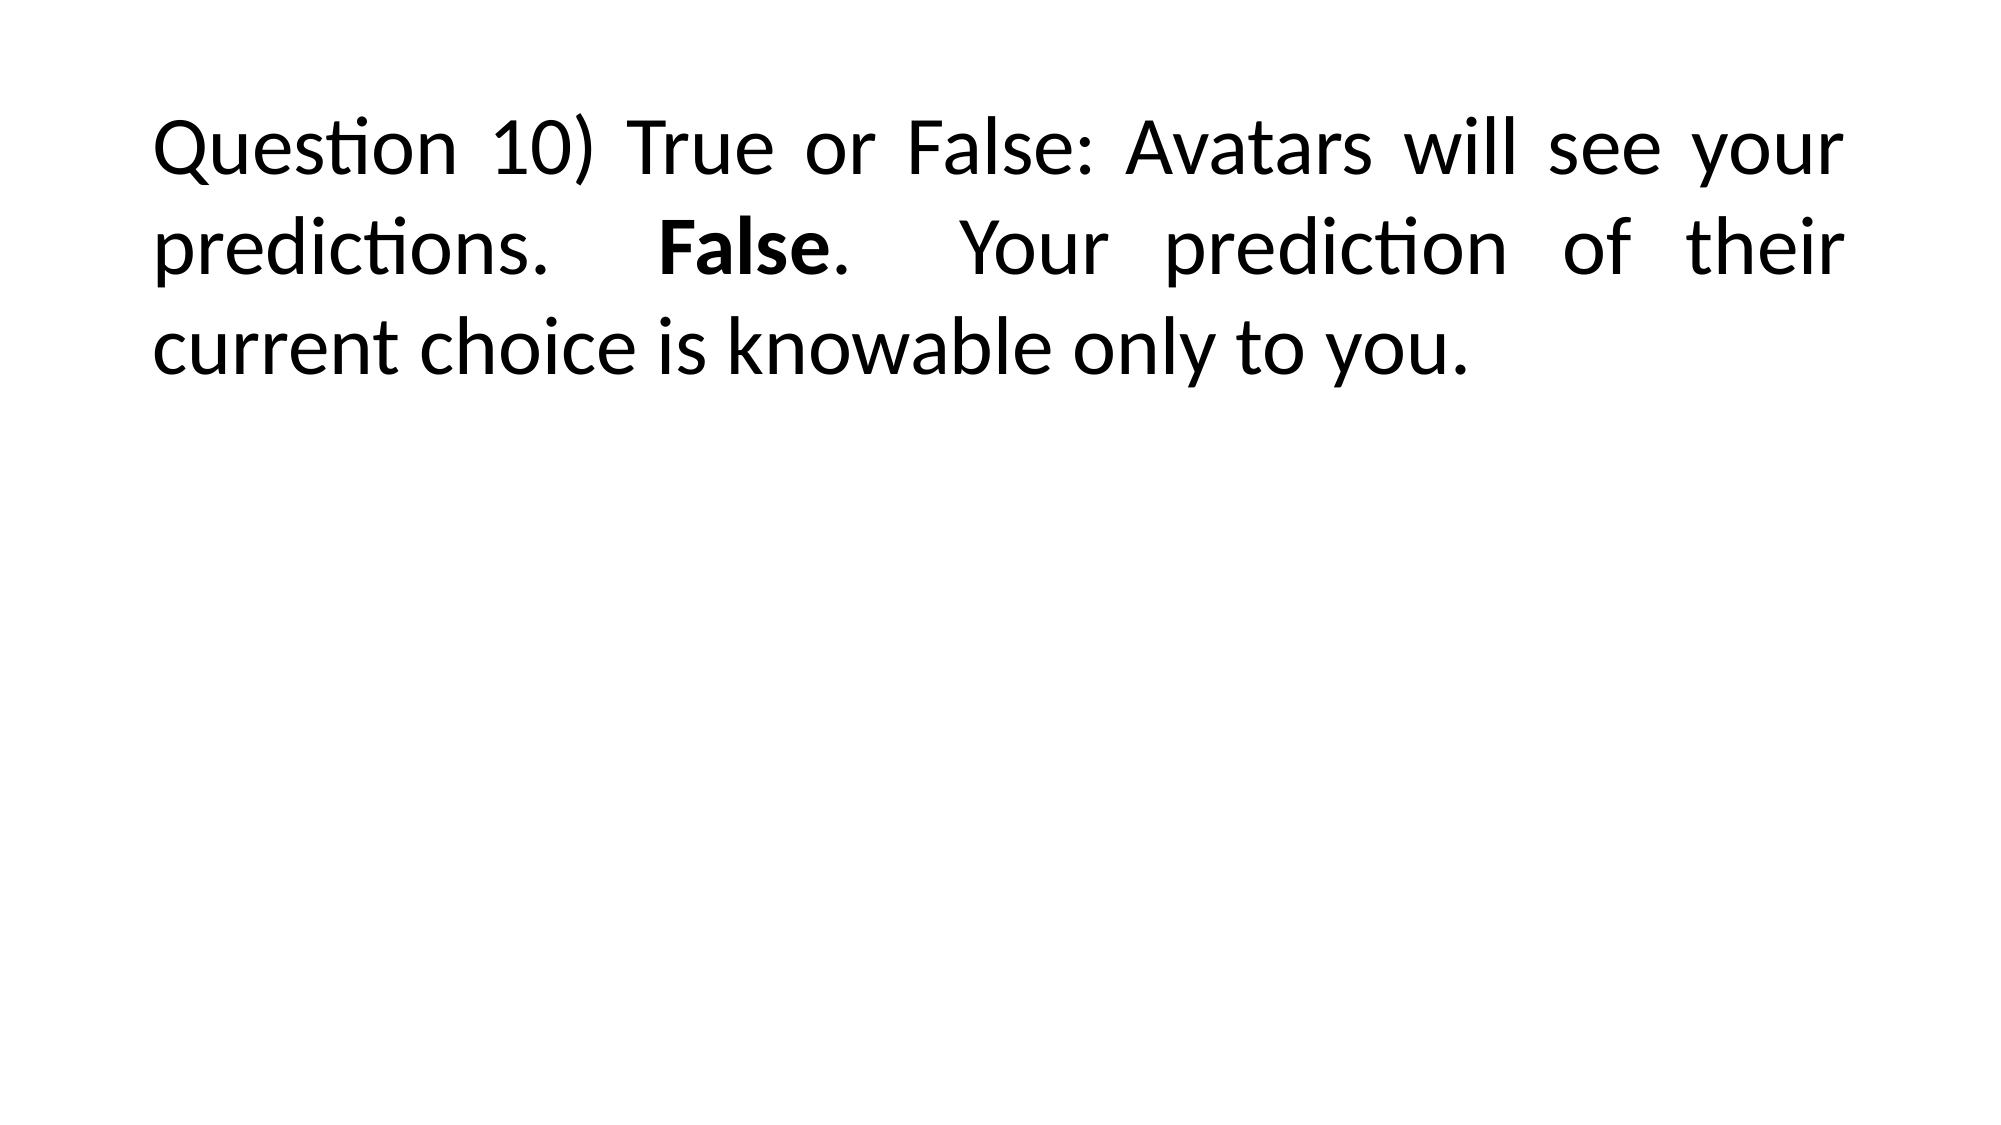

Question 10) True or False: Avatars will see your predictions.  False.  Your prediction of their current choice is knowable only to you.